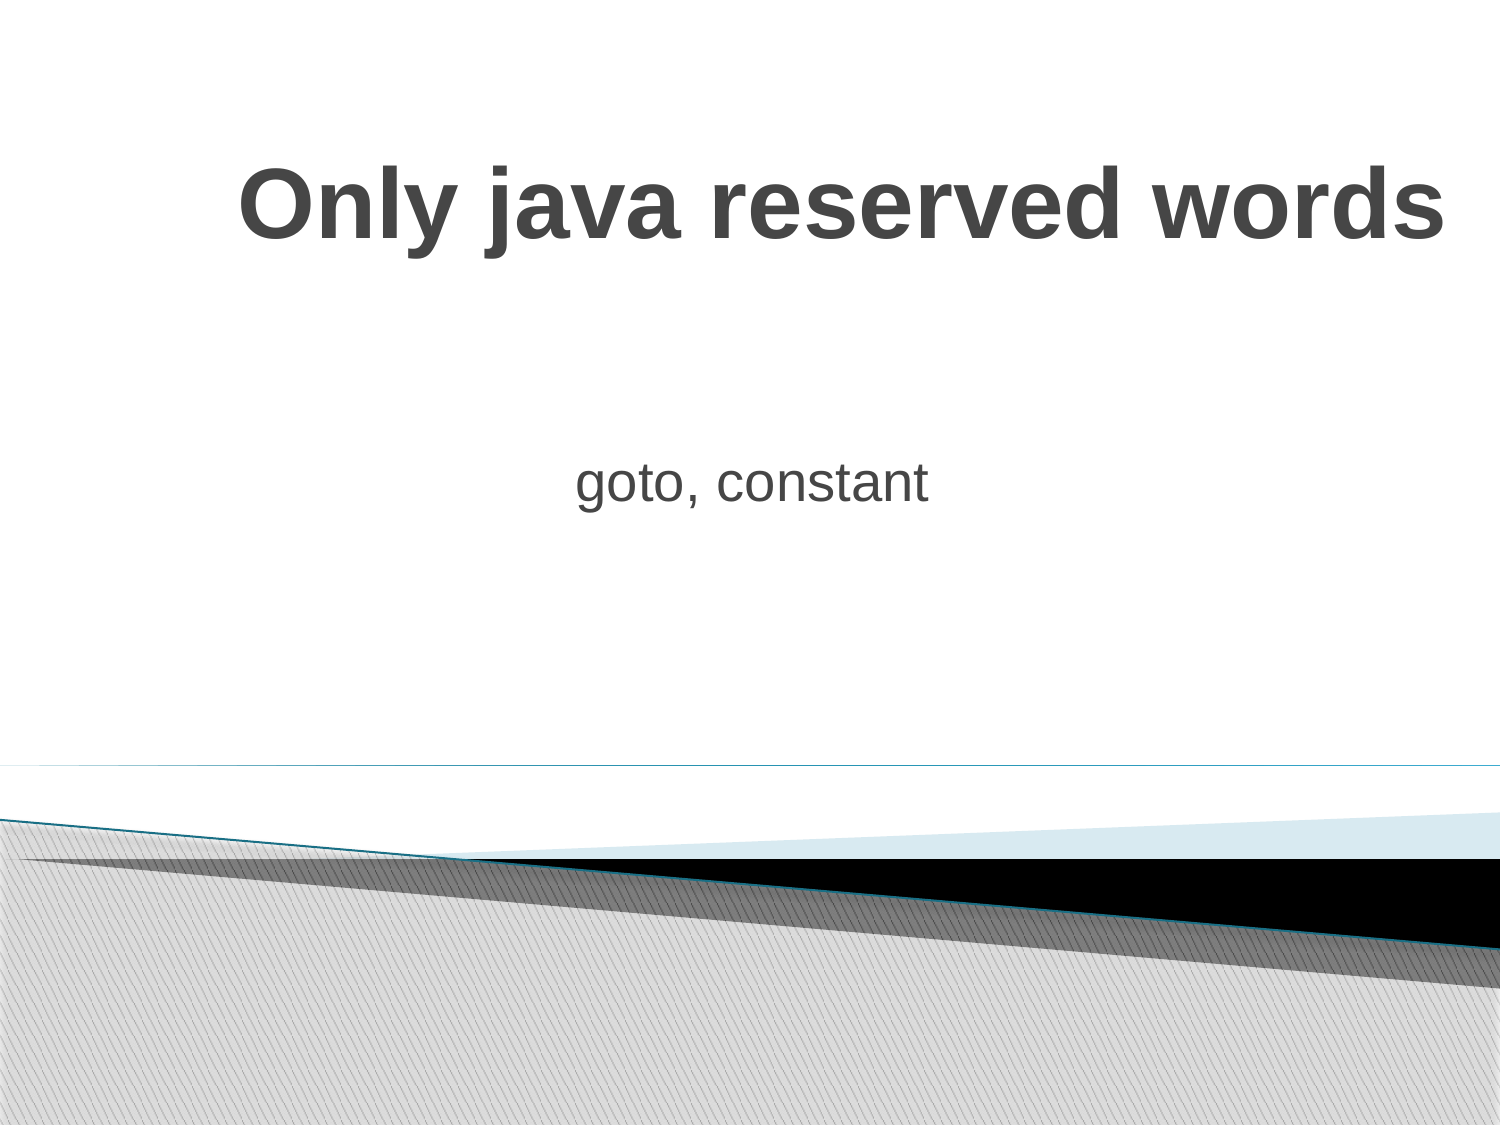

# Only java reserved words
 goto, constant